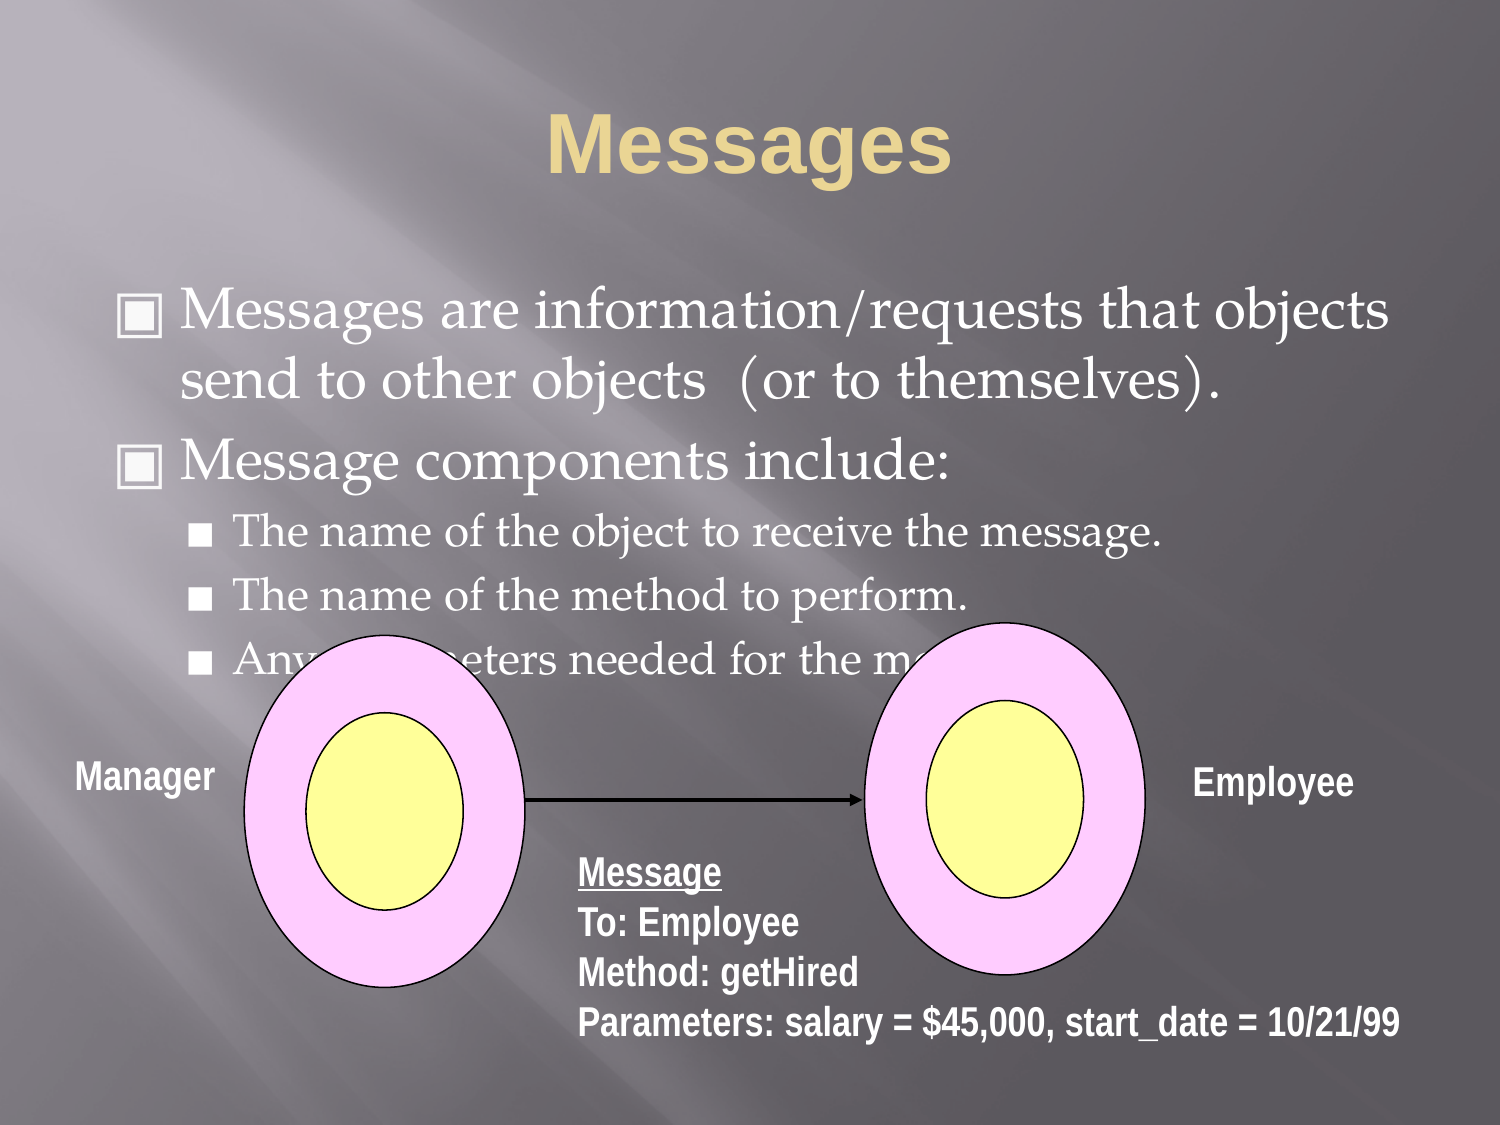

# Messages
Messages are information/requests that objects send to other objects  (or to themselves).
Message components include:
The name of the object to receive the message.
The name of the method to perform.
Any parameters needed for the method.

Manager
Employee
Message
To: Employee
Method: getHired
Parameters: salary = $45,000, start_date = 10/21/99